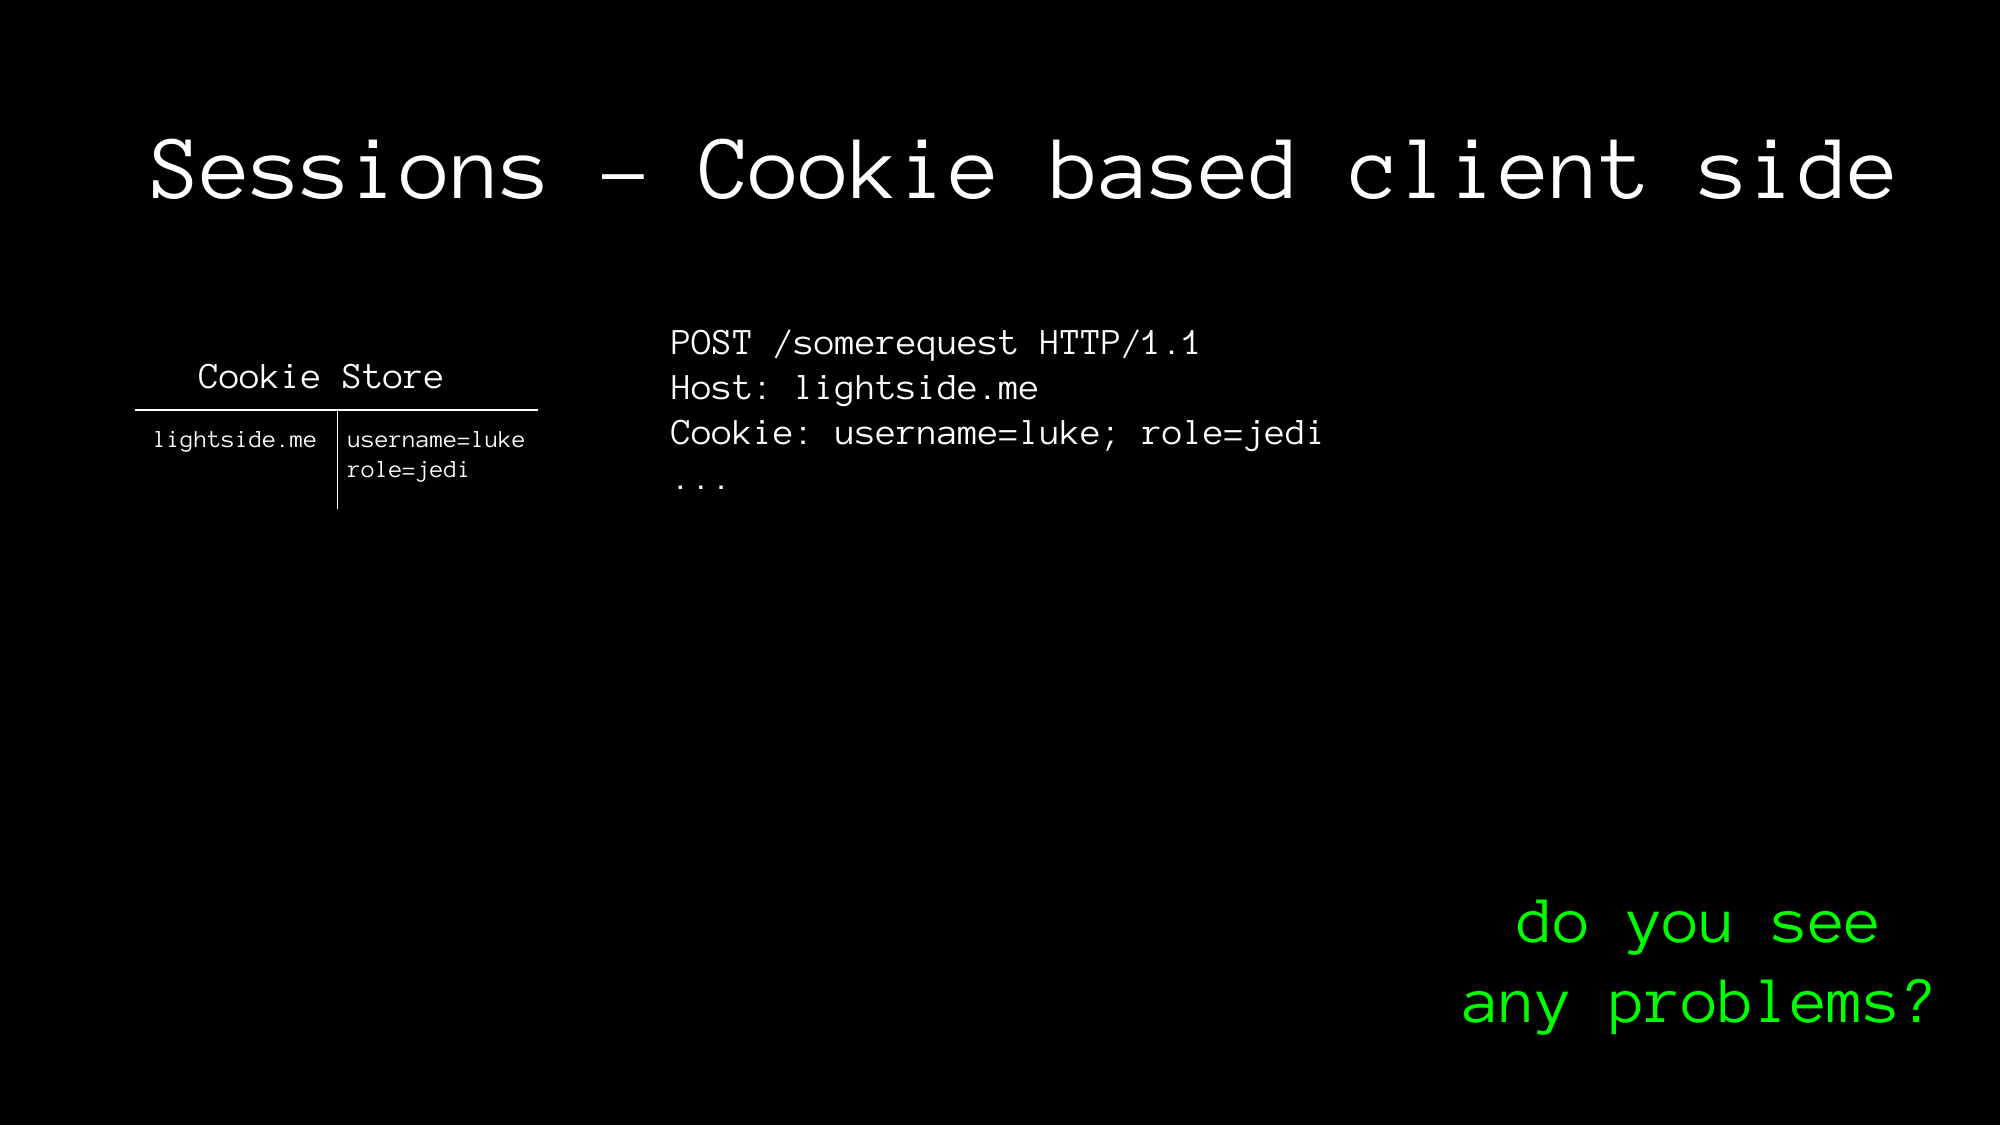

# Sessions – Cookie based client side
POST /somerequest HTTP/1.1
Host: lightside.me
Cookie: username=luke; role=jedi
...
Cookie Store
username=luke
role=jedi
lightside.me
do you see any problems?